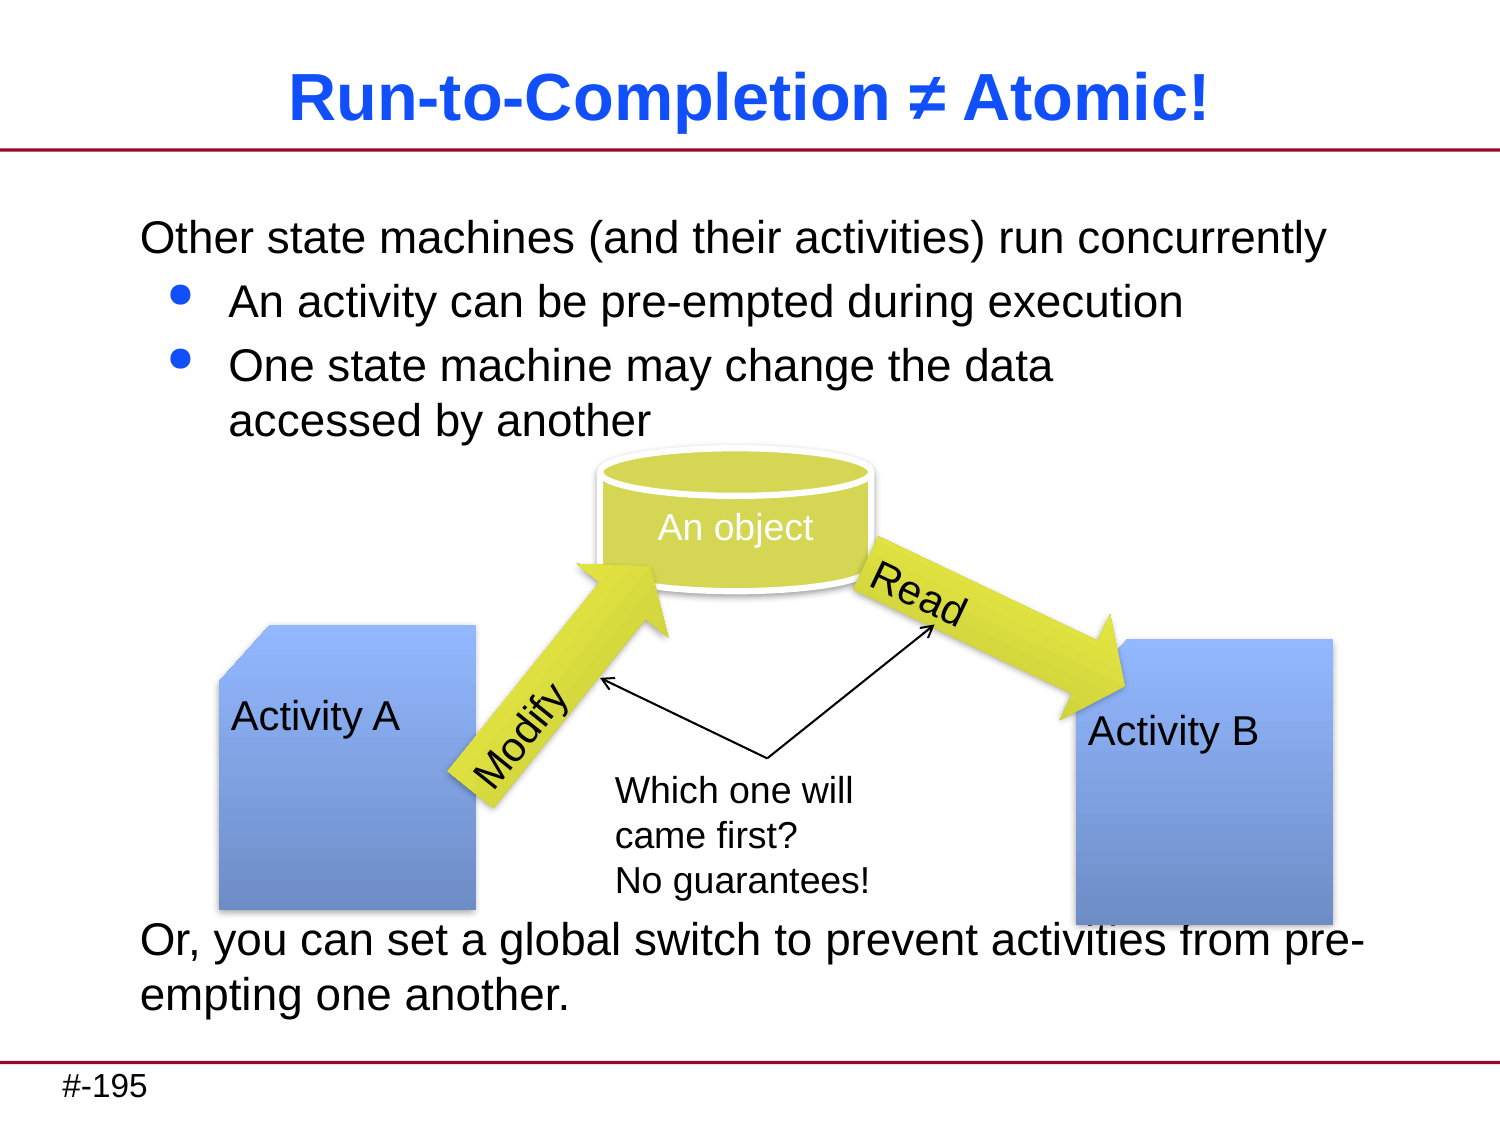

# Run-to-Completion ≠ Atomic!
Other state machines (and their activities) run concurrently
An activity can be pre-empted during execution
One state machine may change the data
accessed by another

Or, you can set a global switch to prevent activities from pre-empting one another.

An object
Read
Modify
Activity A
Activity B
Which one will came first?
No guarantees!